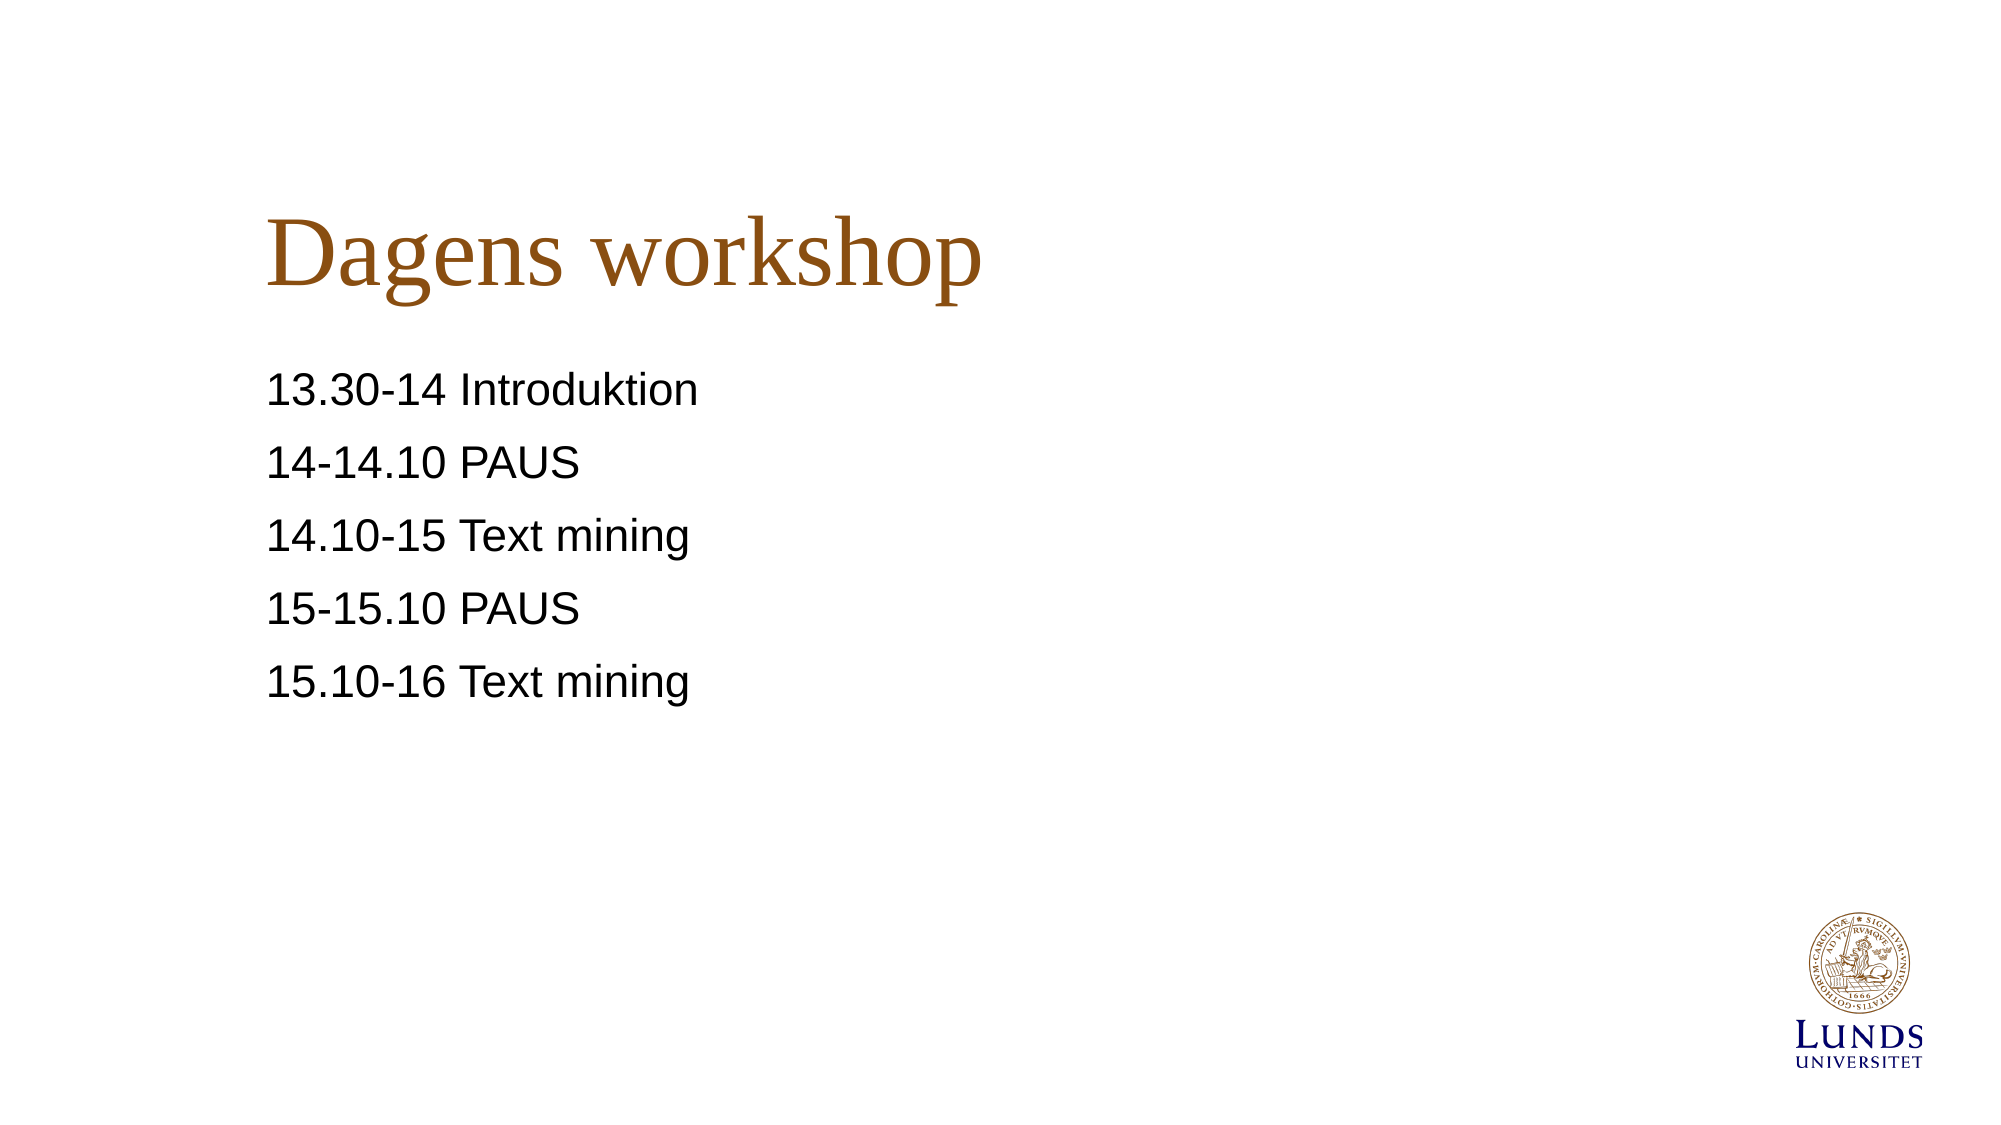

# Dagens workshop
13.30-14 Introduktion
14-14.10 PAUS
14.10-15 Text mining
15-15.10 PAUS
15.10-16 Text mining